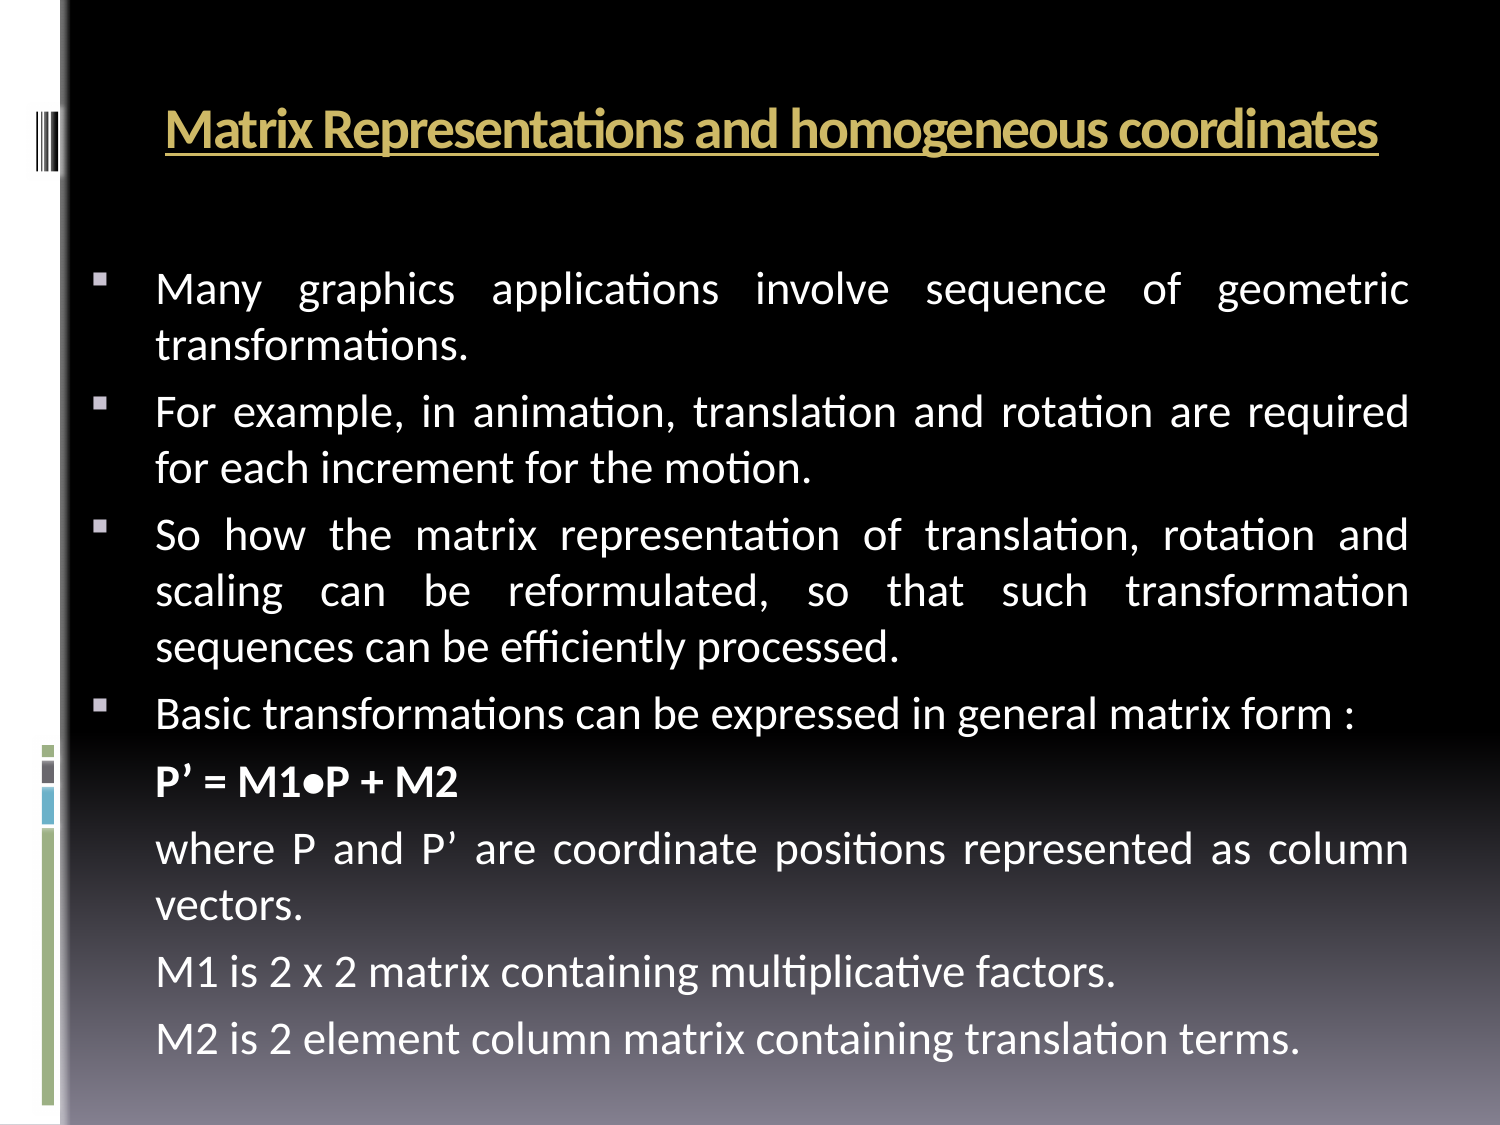

# Matrix Representations and homogeneous coordinates
Many graphics applications involve sequence of geometric transformations.
For example, in animation, translation and rotation are required for each increment for the motion.
So how the matrix representation of translation, rotation and scaling can be reformulated, so that such transformation sequences can be efficiently processed.
Basic transformations can be expressed in general matrix form :
				P’ = M1•P + M2
	where P and P’ are coordinate positions represented as column vectors.
	M1 is 2 x 2 matrix containing multiplicative factors.
	M2 is 2 element column matrix containing translation terms.